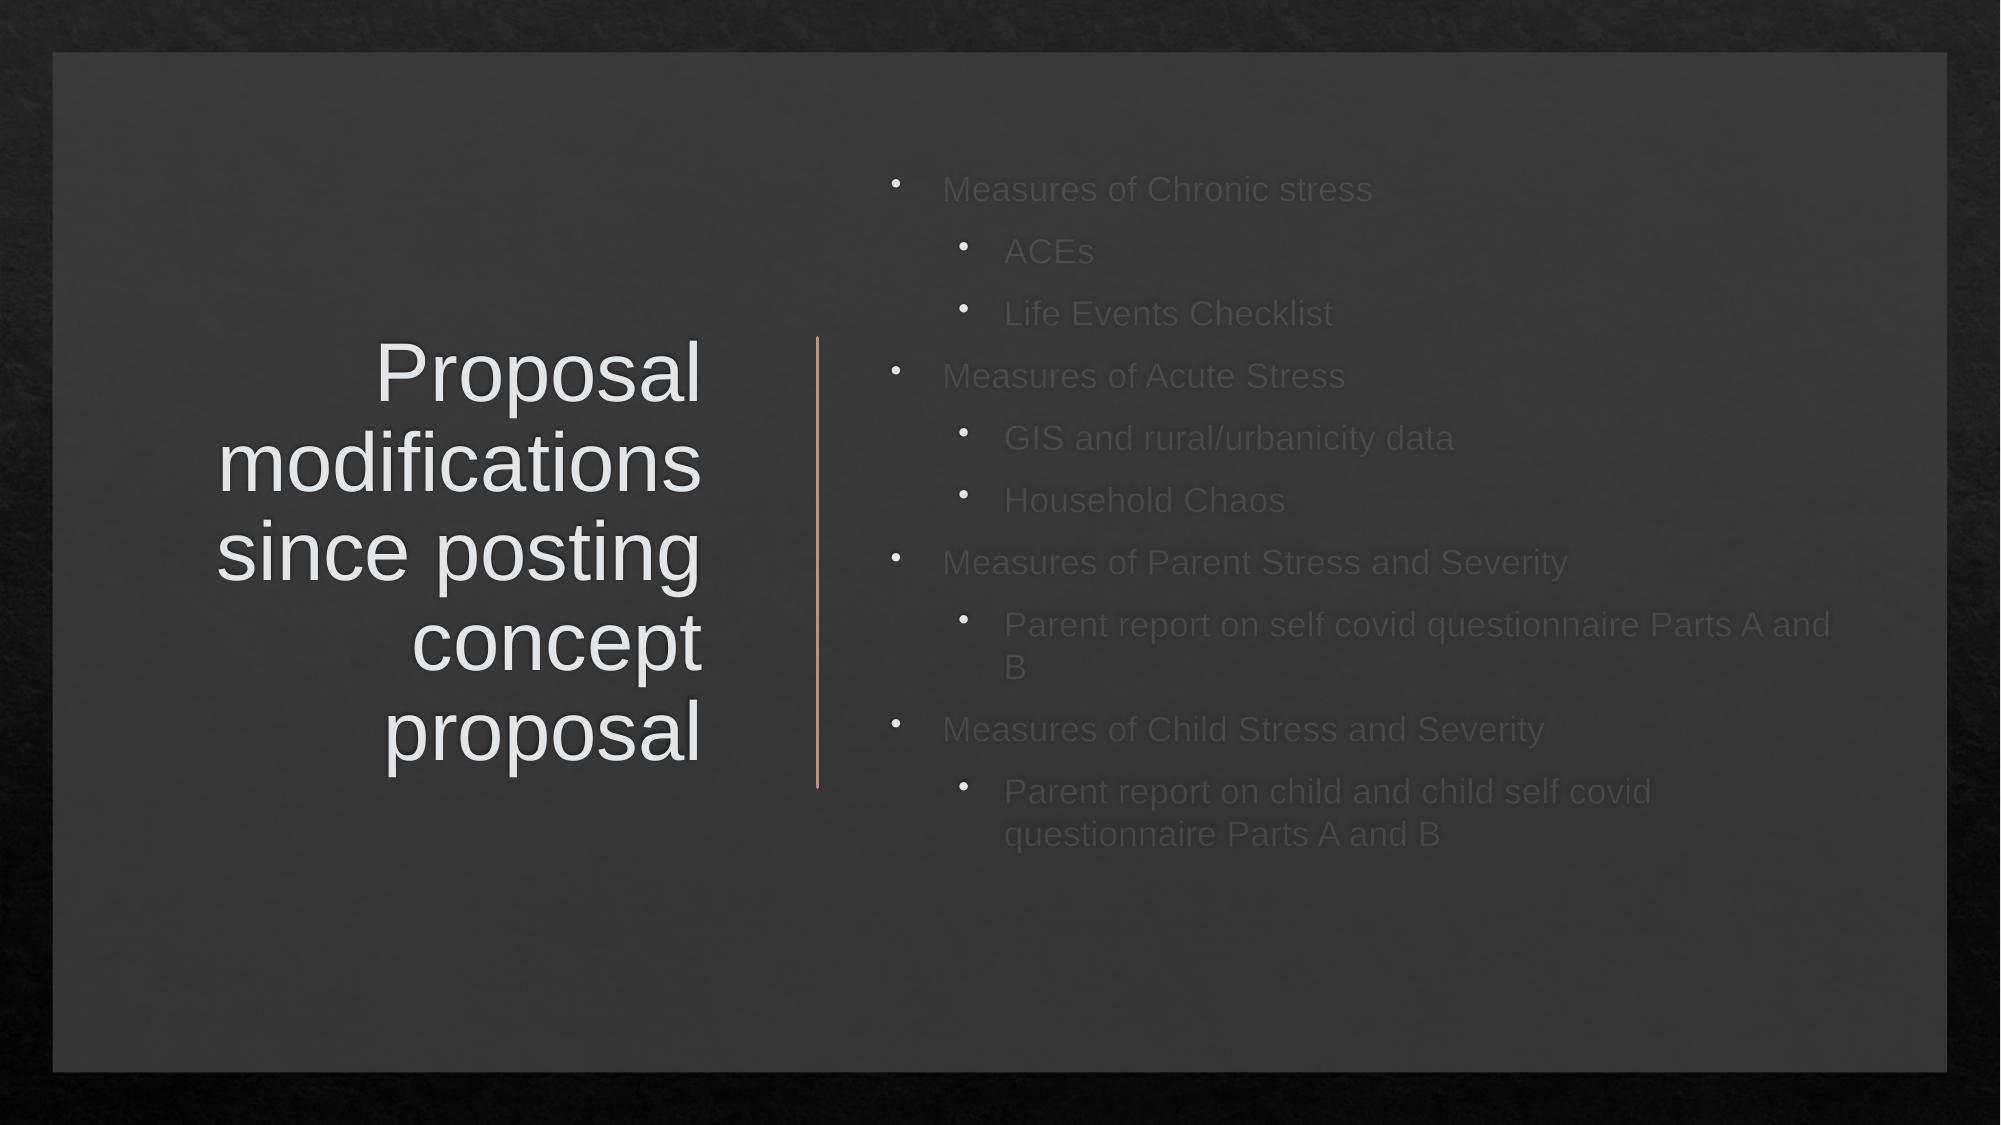

# Proposal modifications since posting concept proposal
Measures of Chronic stress
ACEs
Life Events Checklist
Measures of Acute Stress
GIS and rural/urbanicity data
Household Chaos
Measures of Parent Stress and Severity
Parent report on self covid questionnaire Parts A and B
Measures of Child Stress and Severity
Parent report on child and child self covid questionnaire Parts A and B